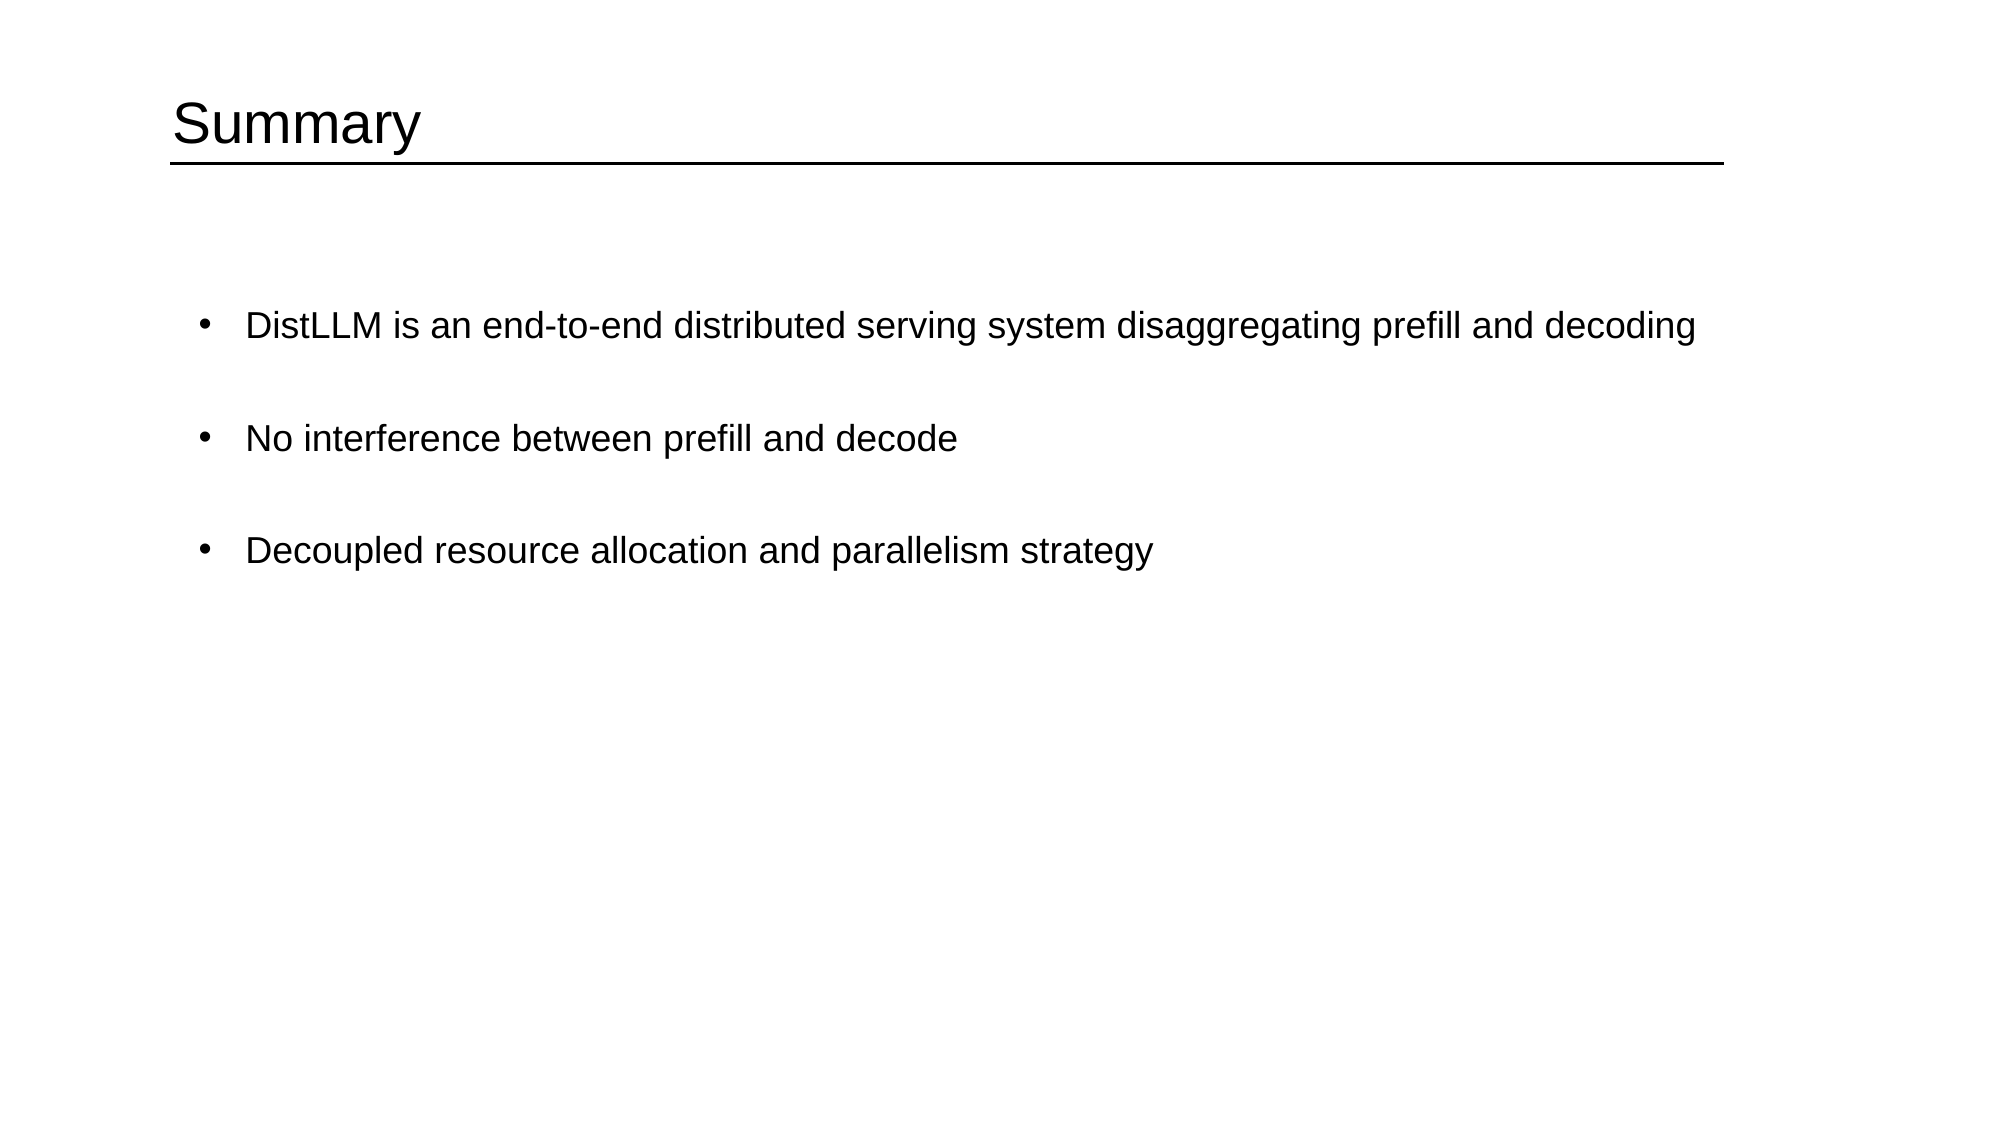

Summary

DistLLM is an end-to-end distributed serving system disaggregating prefill and decoding
No interference between prefill and decode
Decoupled resource allocation and parallelism strategy